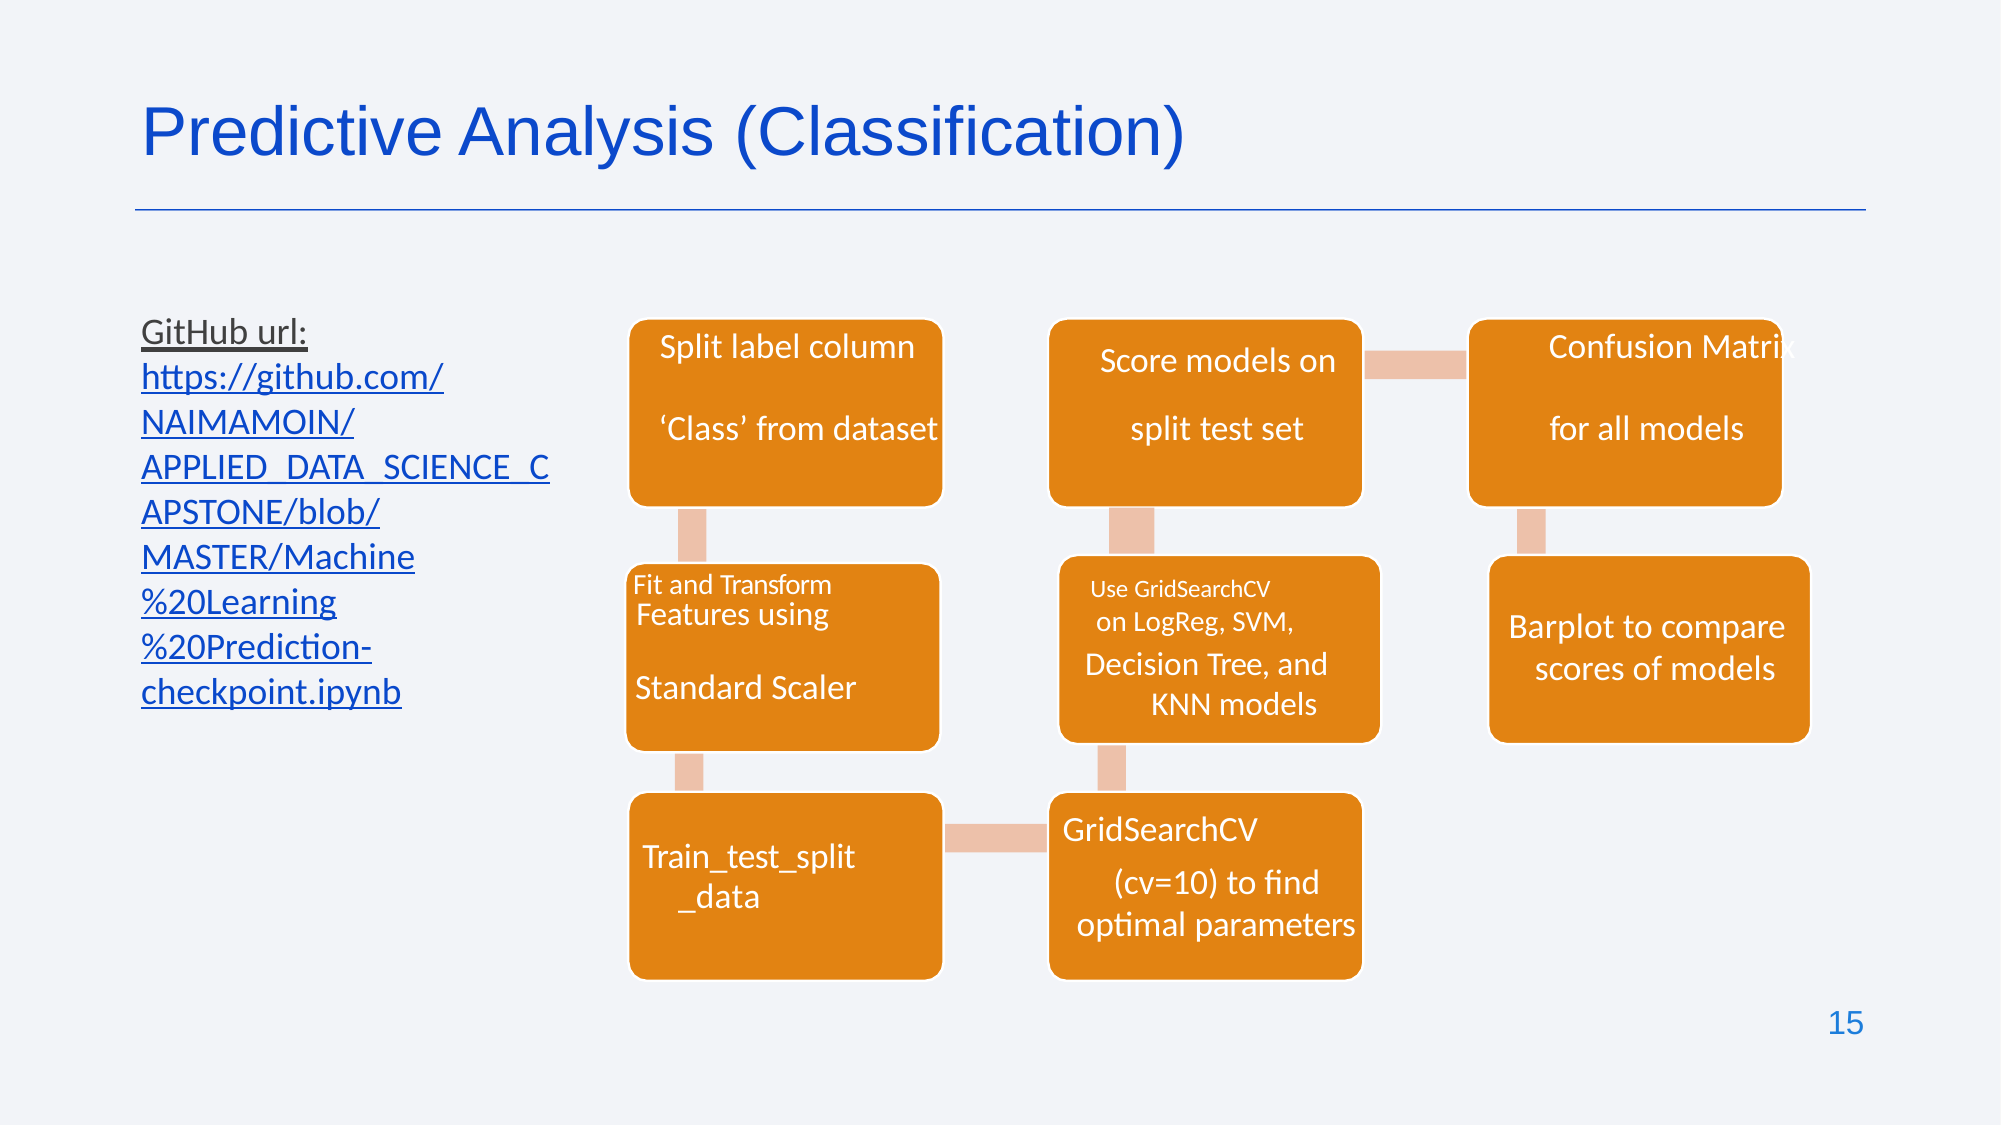

Predictive Analysis (Classification)
GitHub url:
https://github.com/NAIMAMOIN/APPLIED_DATA_SCIENCE_CAPSTONE/blob/MASTER/Machine%20Learning%20Prediction-checkpoint.ipynb

Split label column
Confusion Matrix
Score models on
‘Class’ from dataset
split test set
for all models

Fit and Transform
Use GridSearchCV
Features using
Barplot to compare  scores of models
on LogReg, SVM,
Decision Tree, and
Standard Scaler
KNN models
GridSearchCV
Train_test_split
(cv=10) to find  optimal parameters
_data

15